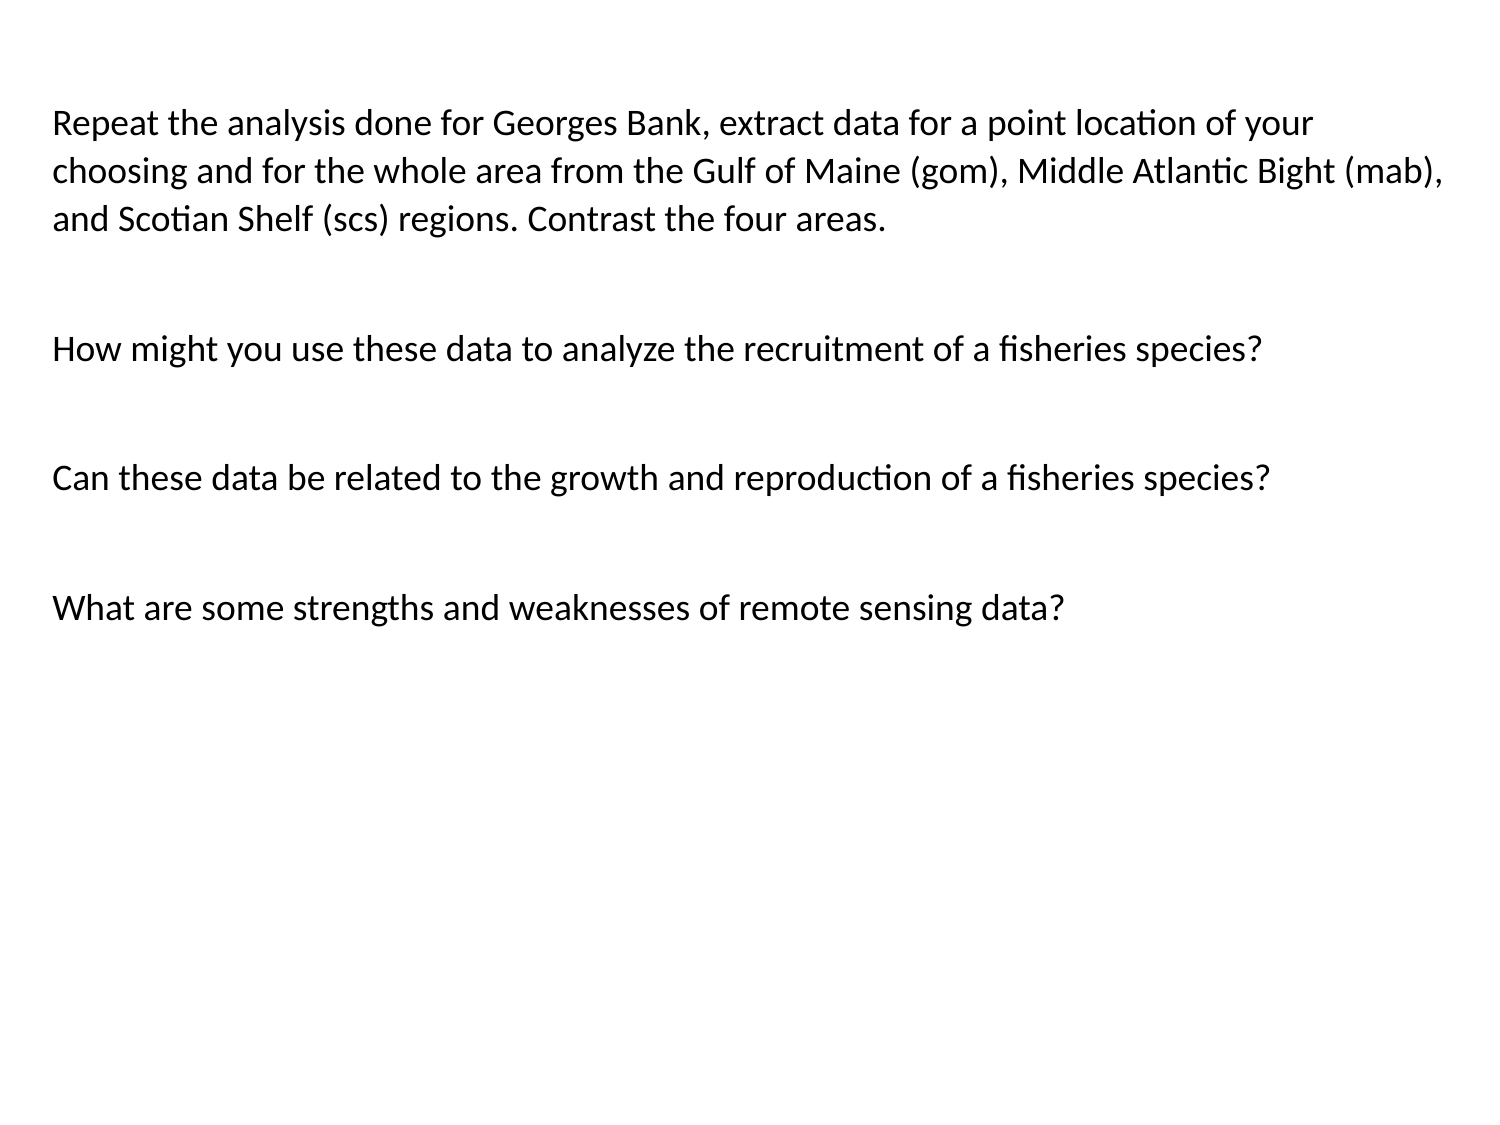

Repeat the analysis done for Georges Bank, extract data for a point location of your choosing and for the whole area from the Gulf of Maine (gom), Middle Atlantic Bight (mab), and Scotian Shelf (scs) regions. Contrast the four areas.

How might you use these data to analyze the recruitment of a fisheries species?

Can these data be related to the growth and reproduction of a fisheries species?

What are some strengths and weaknesses of remote sensing data?